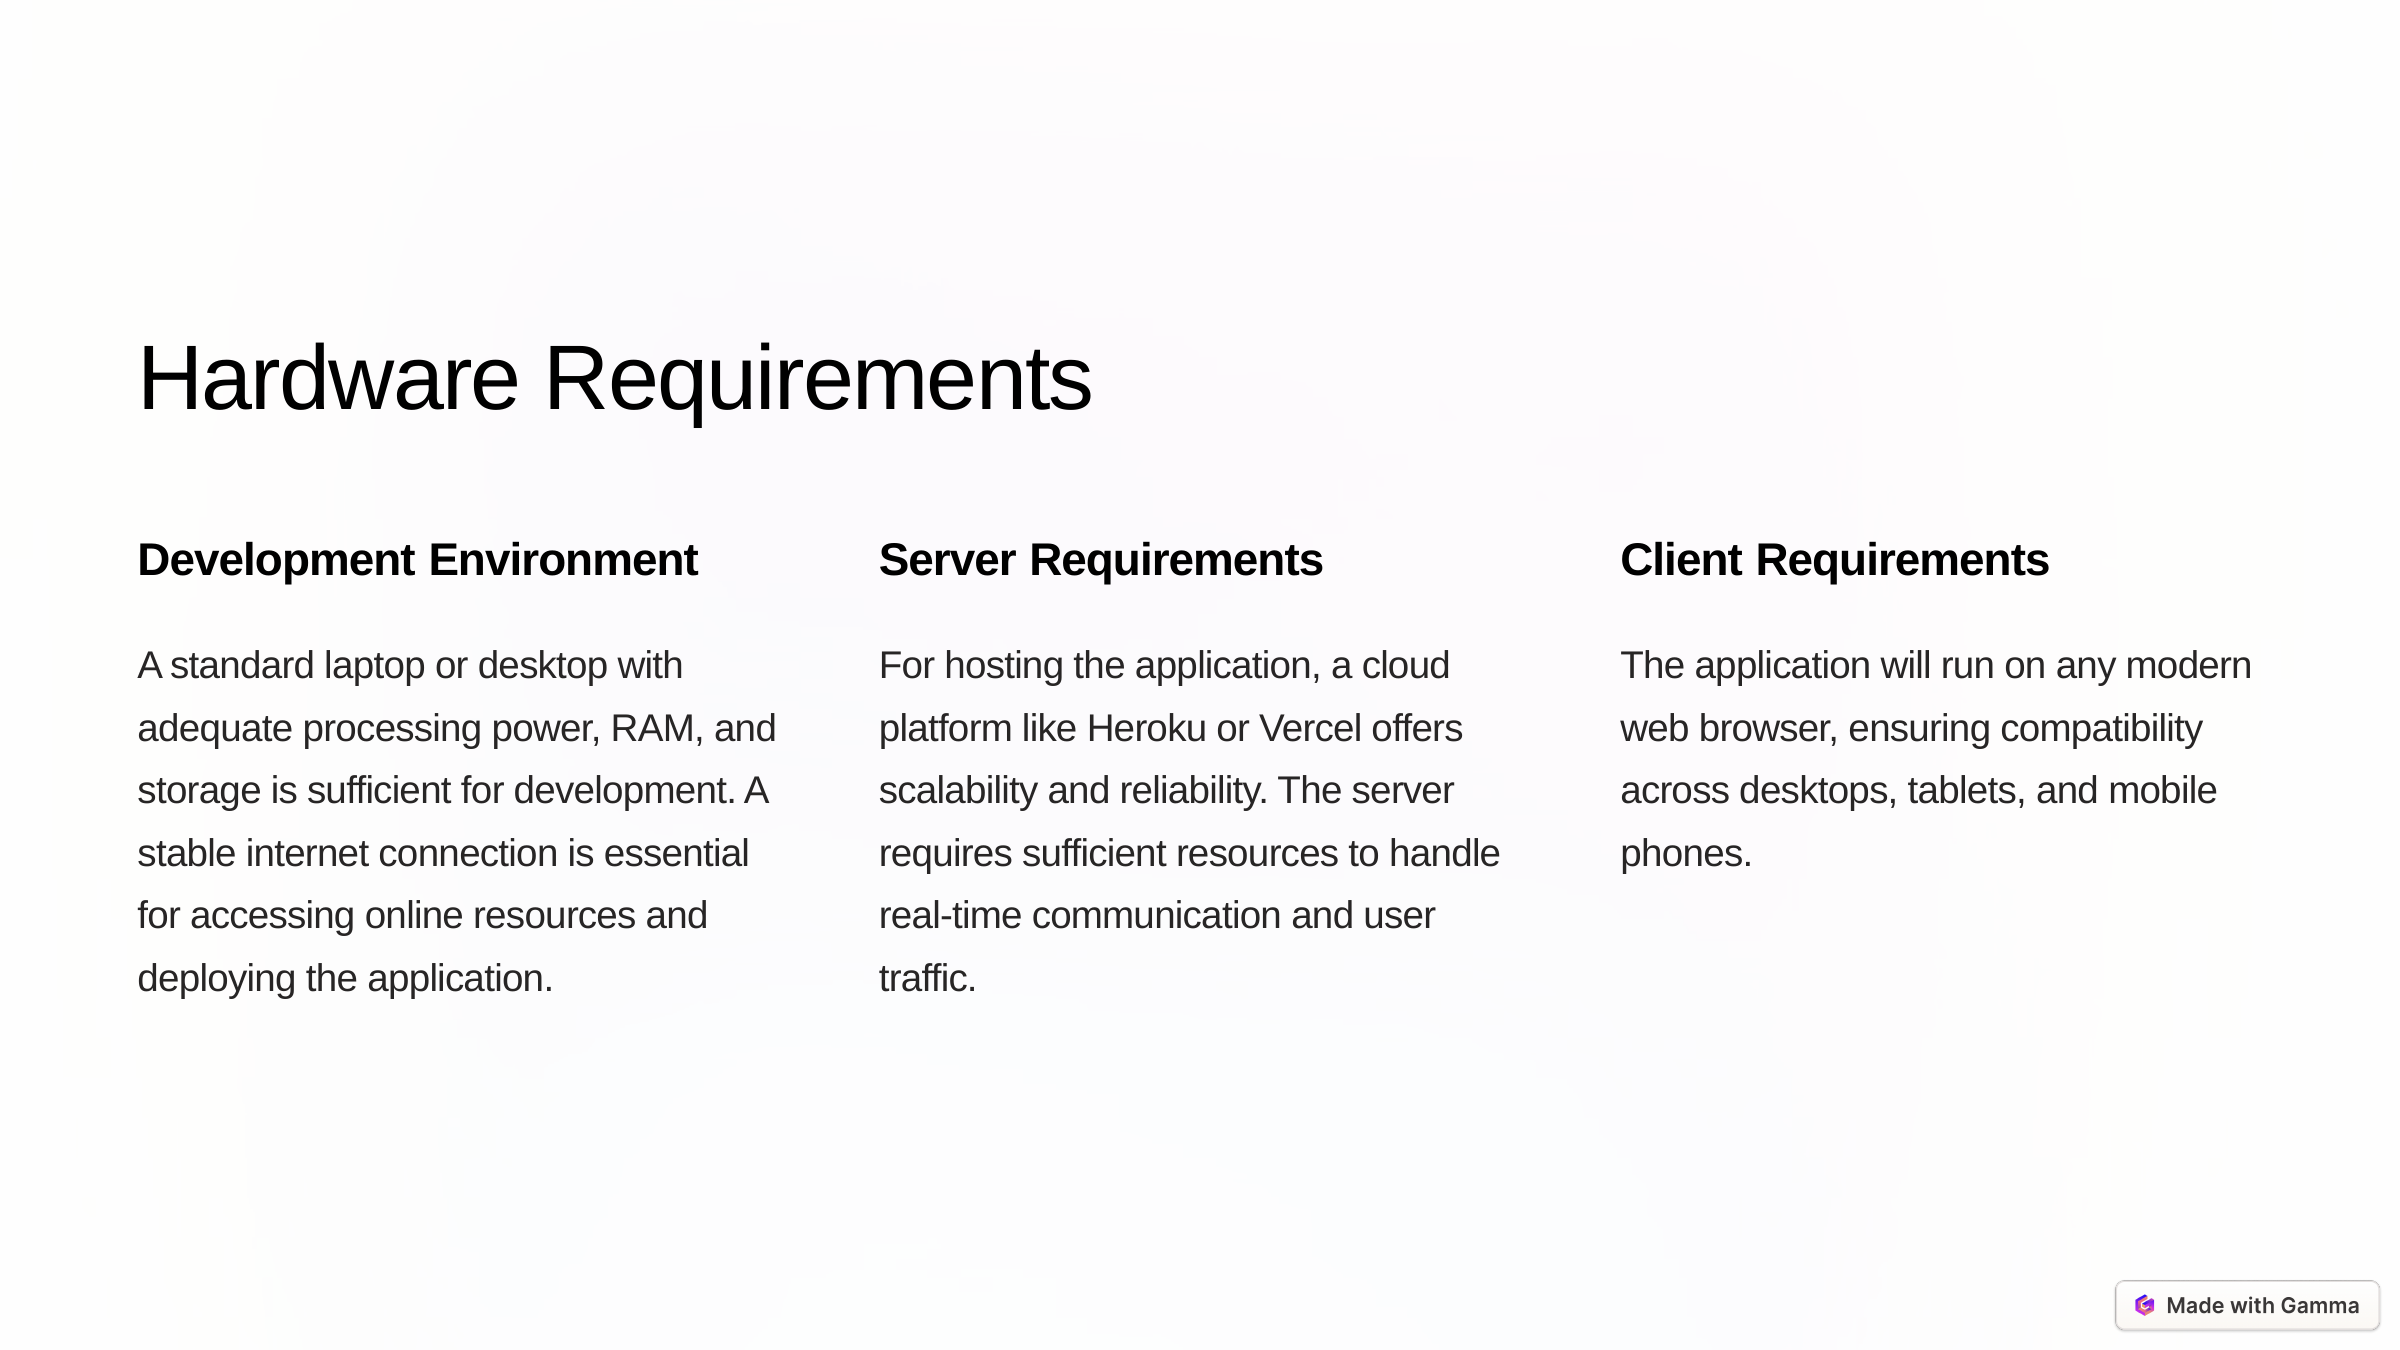

Hardware Requirements
Development Environment
Server Requirements
Client Requirements
A standard laptop or desktop with adequate processing power, RAM, and storage is sufficient for development. A stable internet connection is essential for accessing online resources and deploying the application.
For hosting the application, a cloud platform like Heroku or Vercel offers scalability and reliability. The server requires sufficient resources to handle real-time communication and user traffic.
The application will run on any modern web browser, ensuring compatibility across desktops, tablets, and mobile phones.